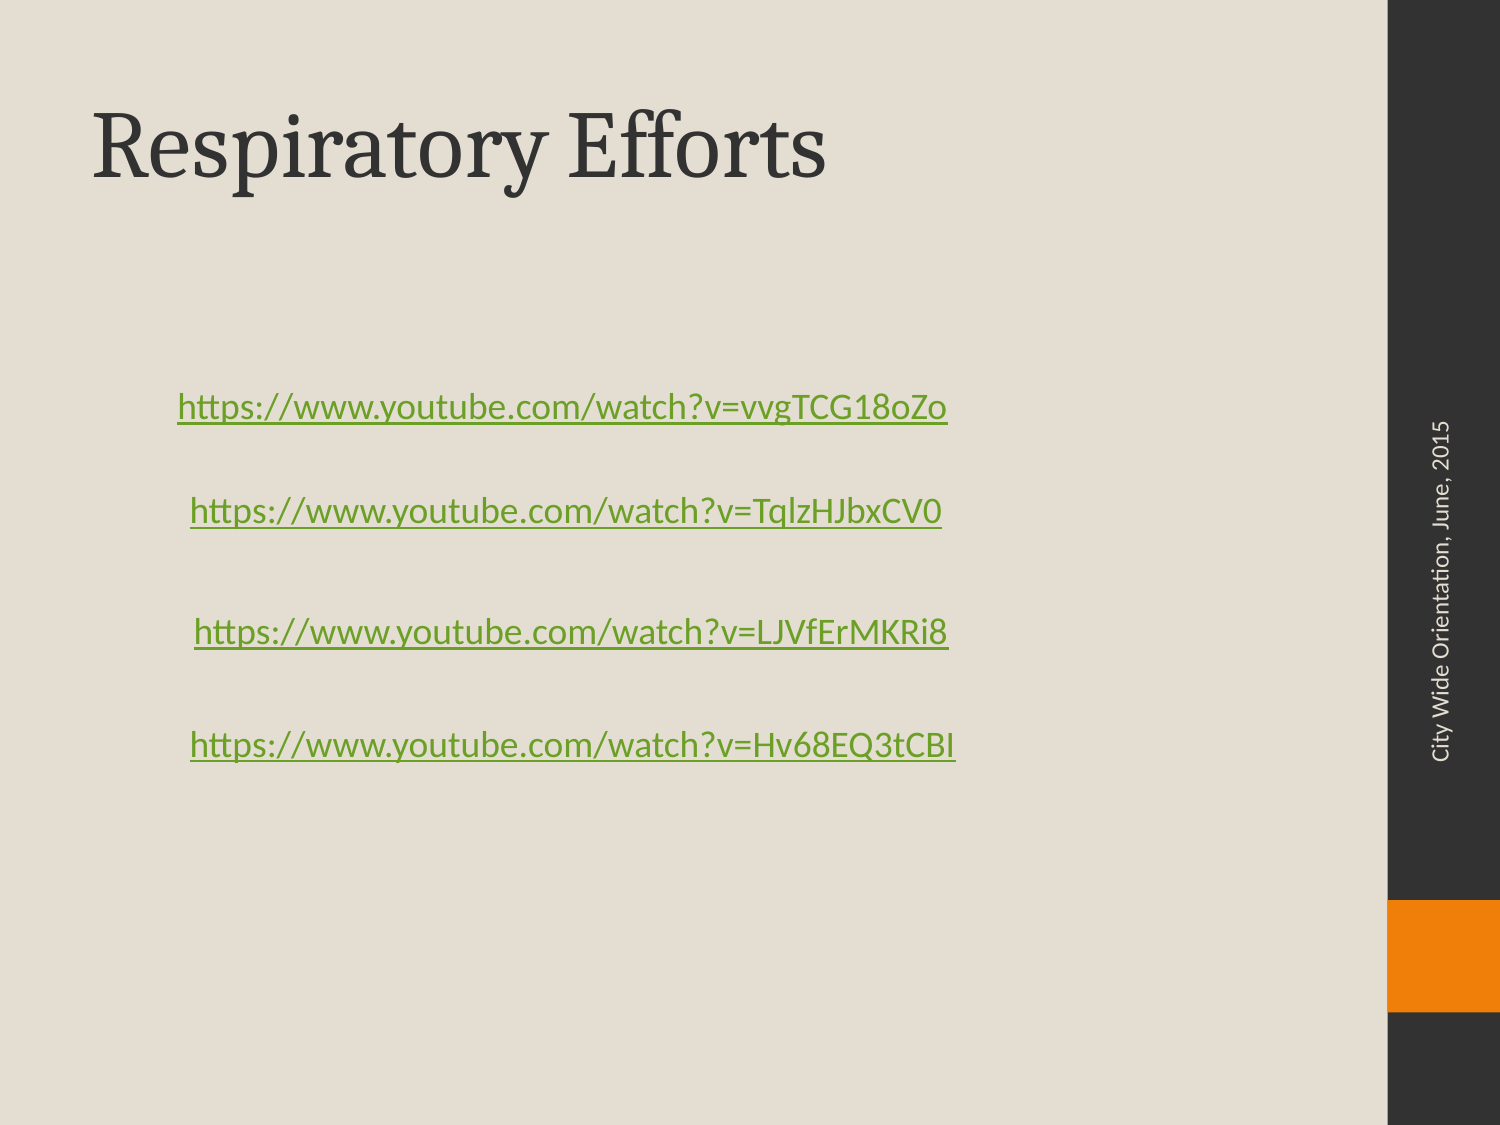

# Respiratory Efforts
https://www.youtube.com/watch?v=vvgTCG18oZo
https://www.youtube.com/watch?v=TqlzHJbxCV0
https://www.youtube.com/watch?v=LJVfErMKRi8
City Wide Orientation, June, 2015
https://www.youtube.com/watch?v=Hv68EQ3tCBI